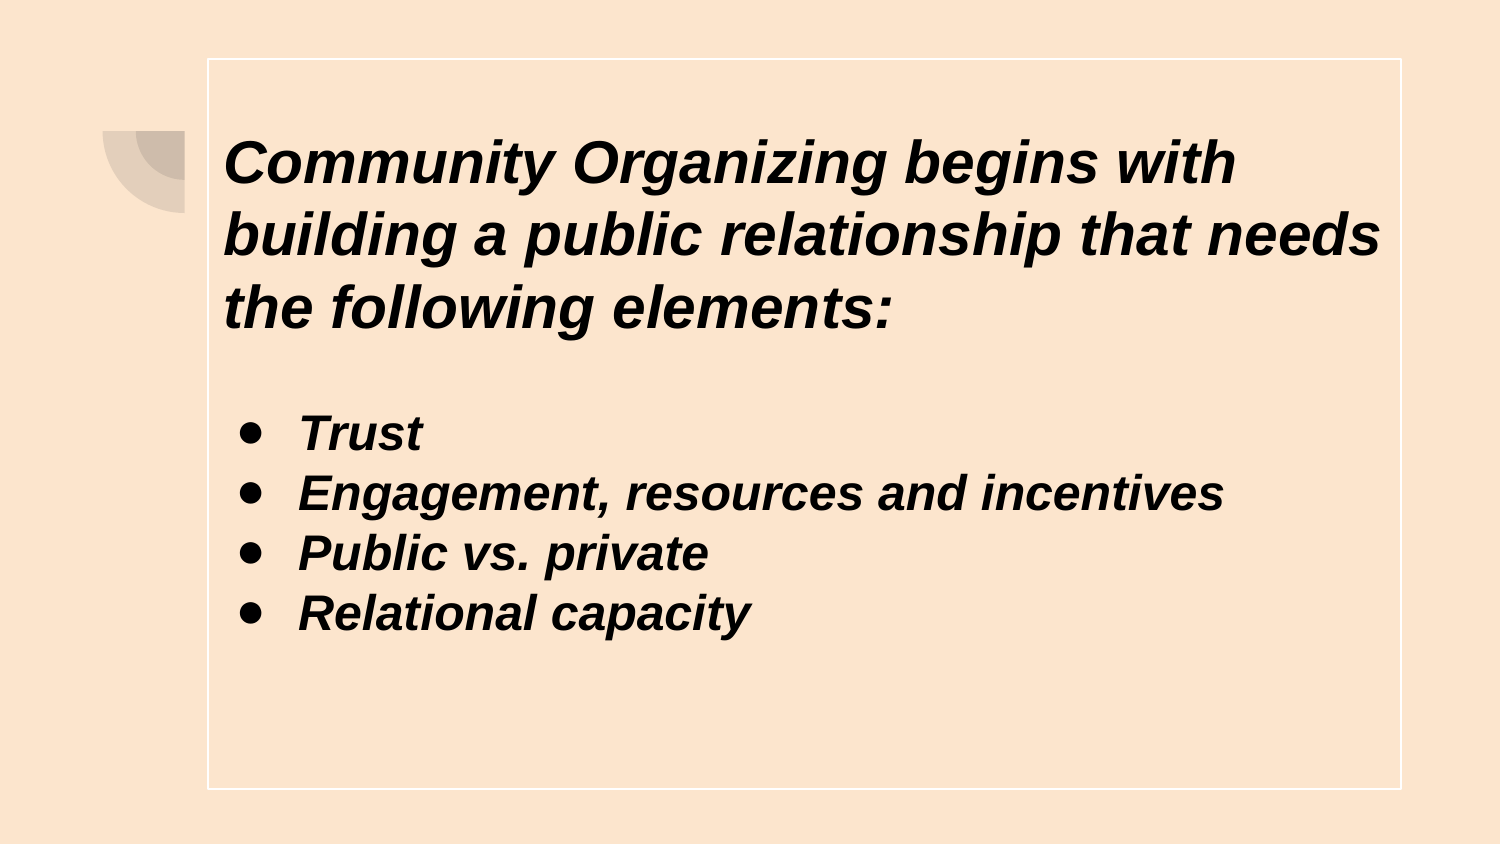

# Community Organizing begins with building a public relationship that needs the following elements:

Trust
Engagement, resources and incentives
Public vs. private
Relational capacity